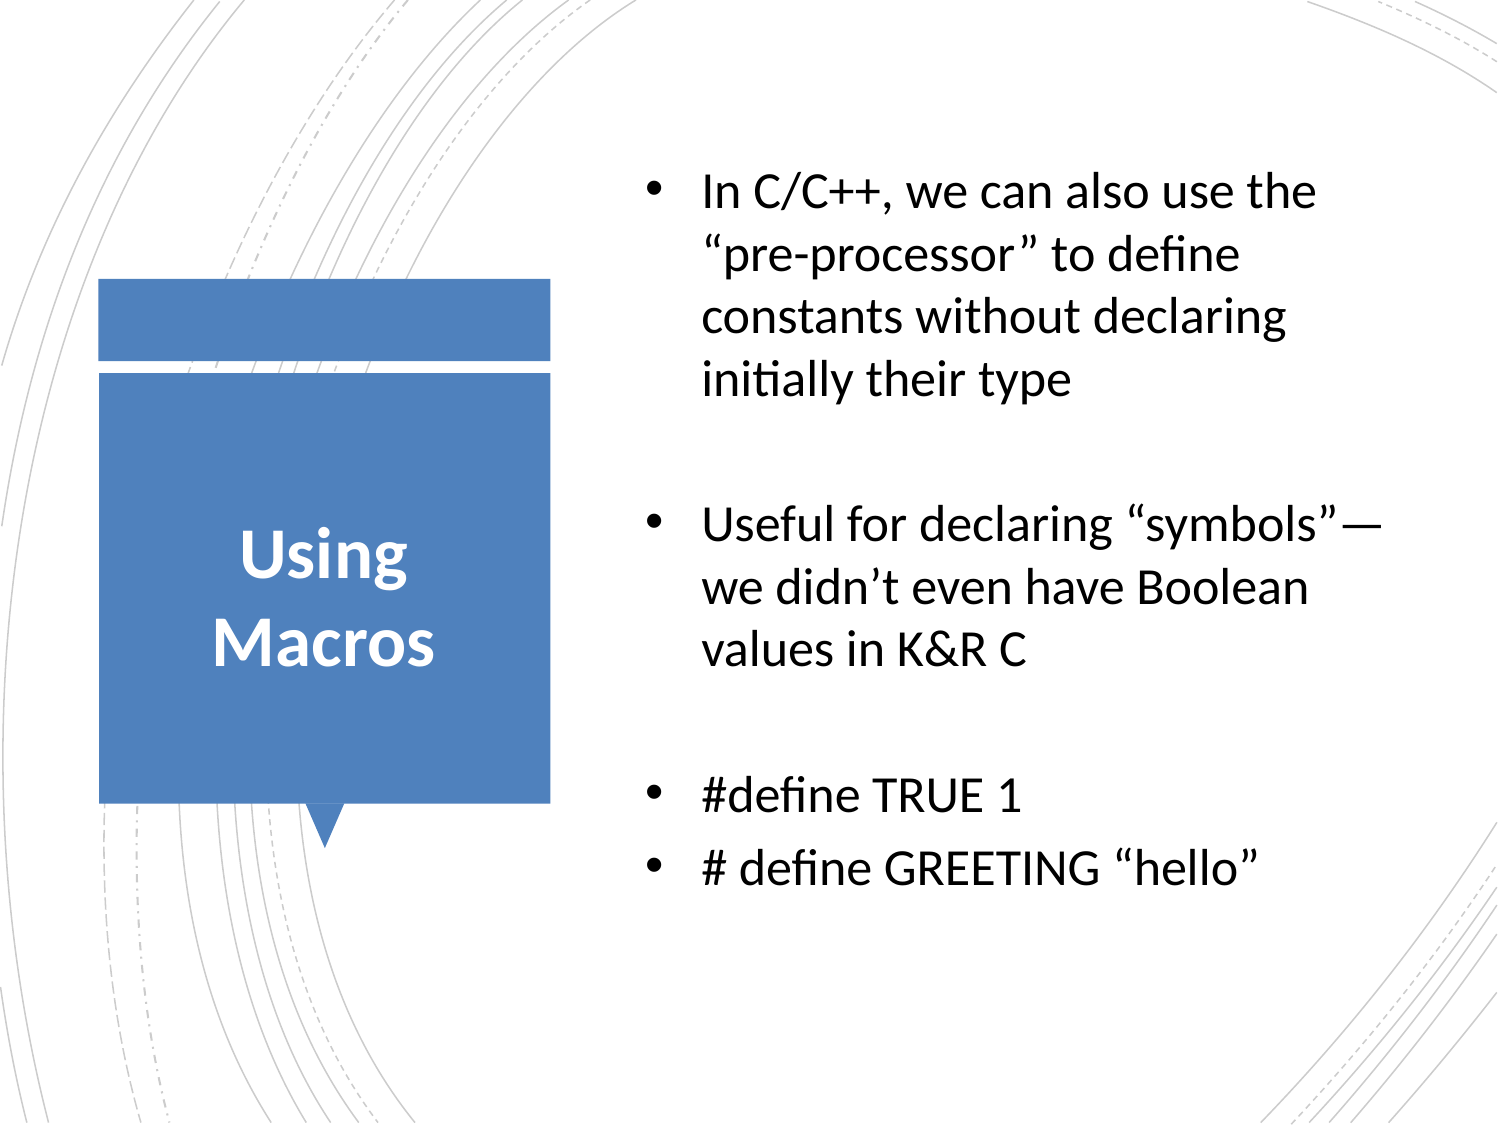

In C/C++, we can also use the “pre-processor” to define constants without declaring initially their type

Useful for declaring “symbols”—we didn’t even have Boolean values in K&R C

#define TRUE 1
# define GREETING “hello”

# Using Macros